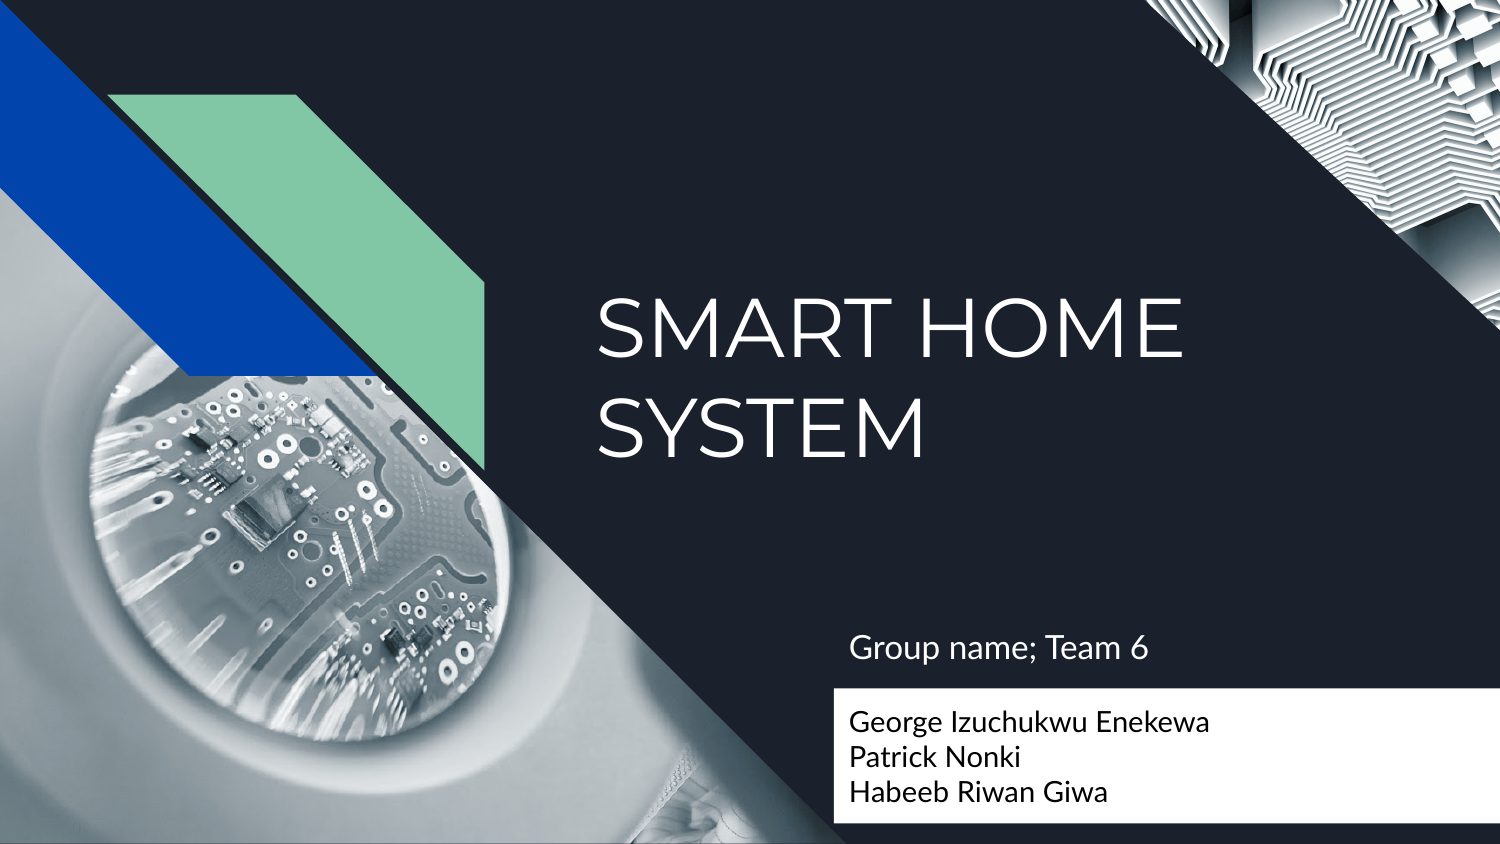

# SMART HOME SYSTEM
Group name; Team 6
George Izuchukwu Enekewa
Patrick Nonki
Habeeb Riwan Giwa